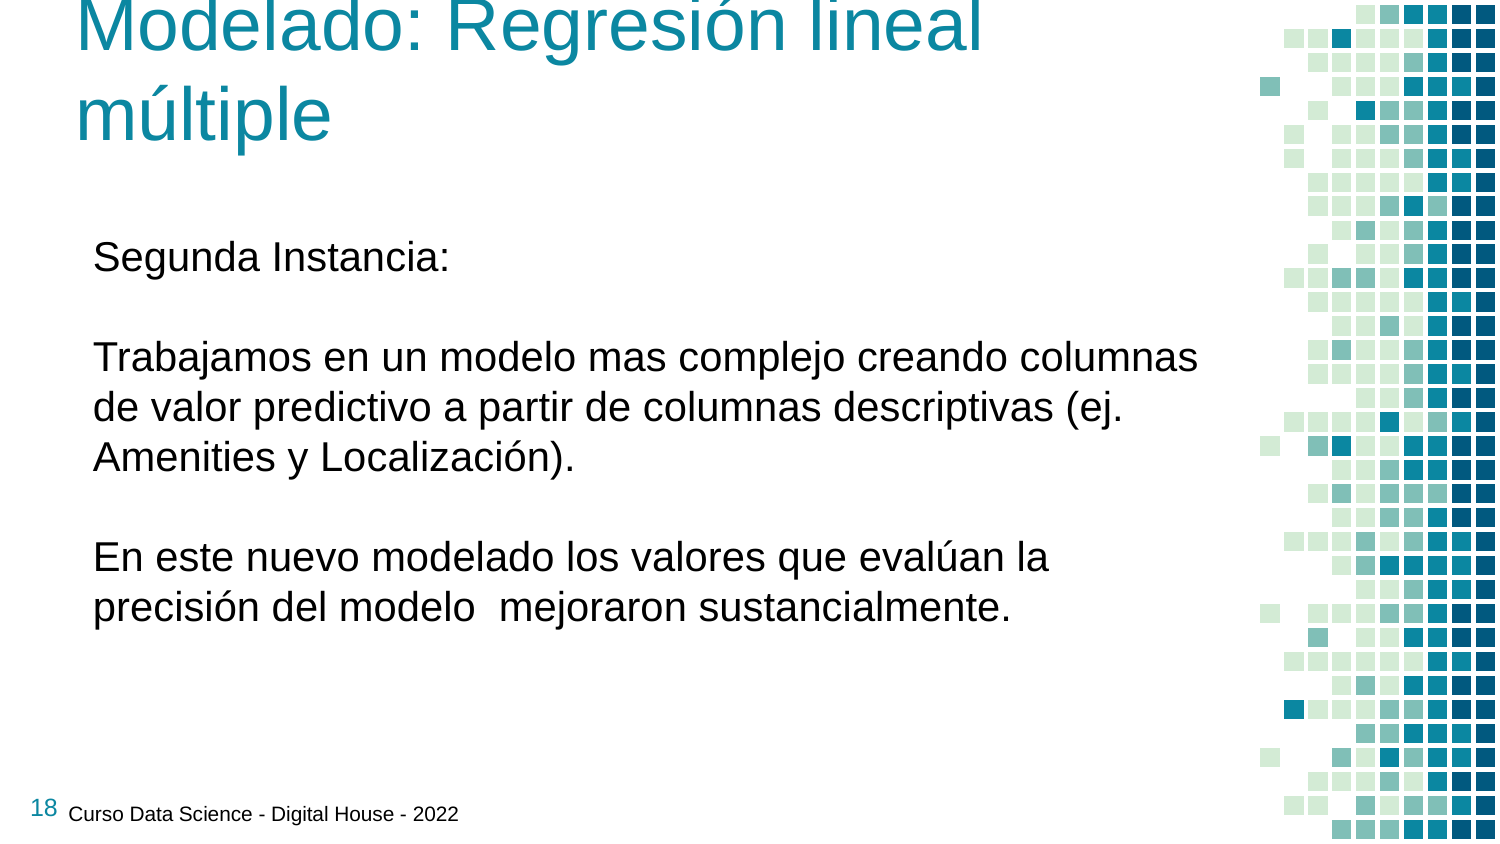

# Modelado: Regresión lineal múltiple
Segunda Instancia:

Trabajamos en un modelo mas complejo creando columnas de valor predictivo a partir de columnas descriptivas (ej. Amenities y Localización).

En este nuevo modelado los valores que evalúan la precisión del modelo  mejoraron sustancialmente.
18
Curso Data Science - Digital House - 2022